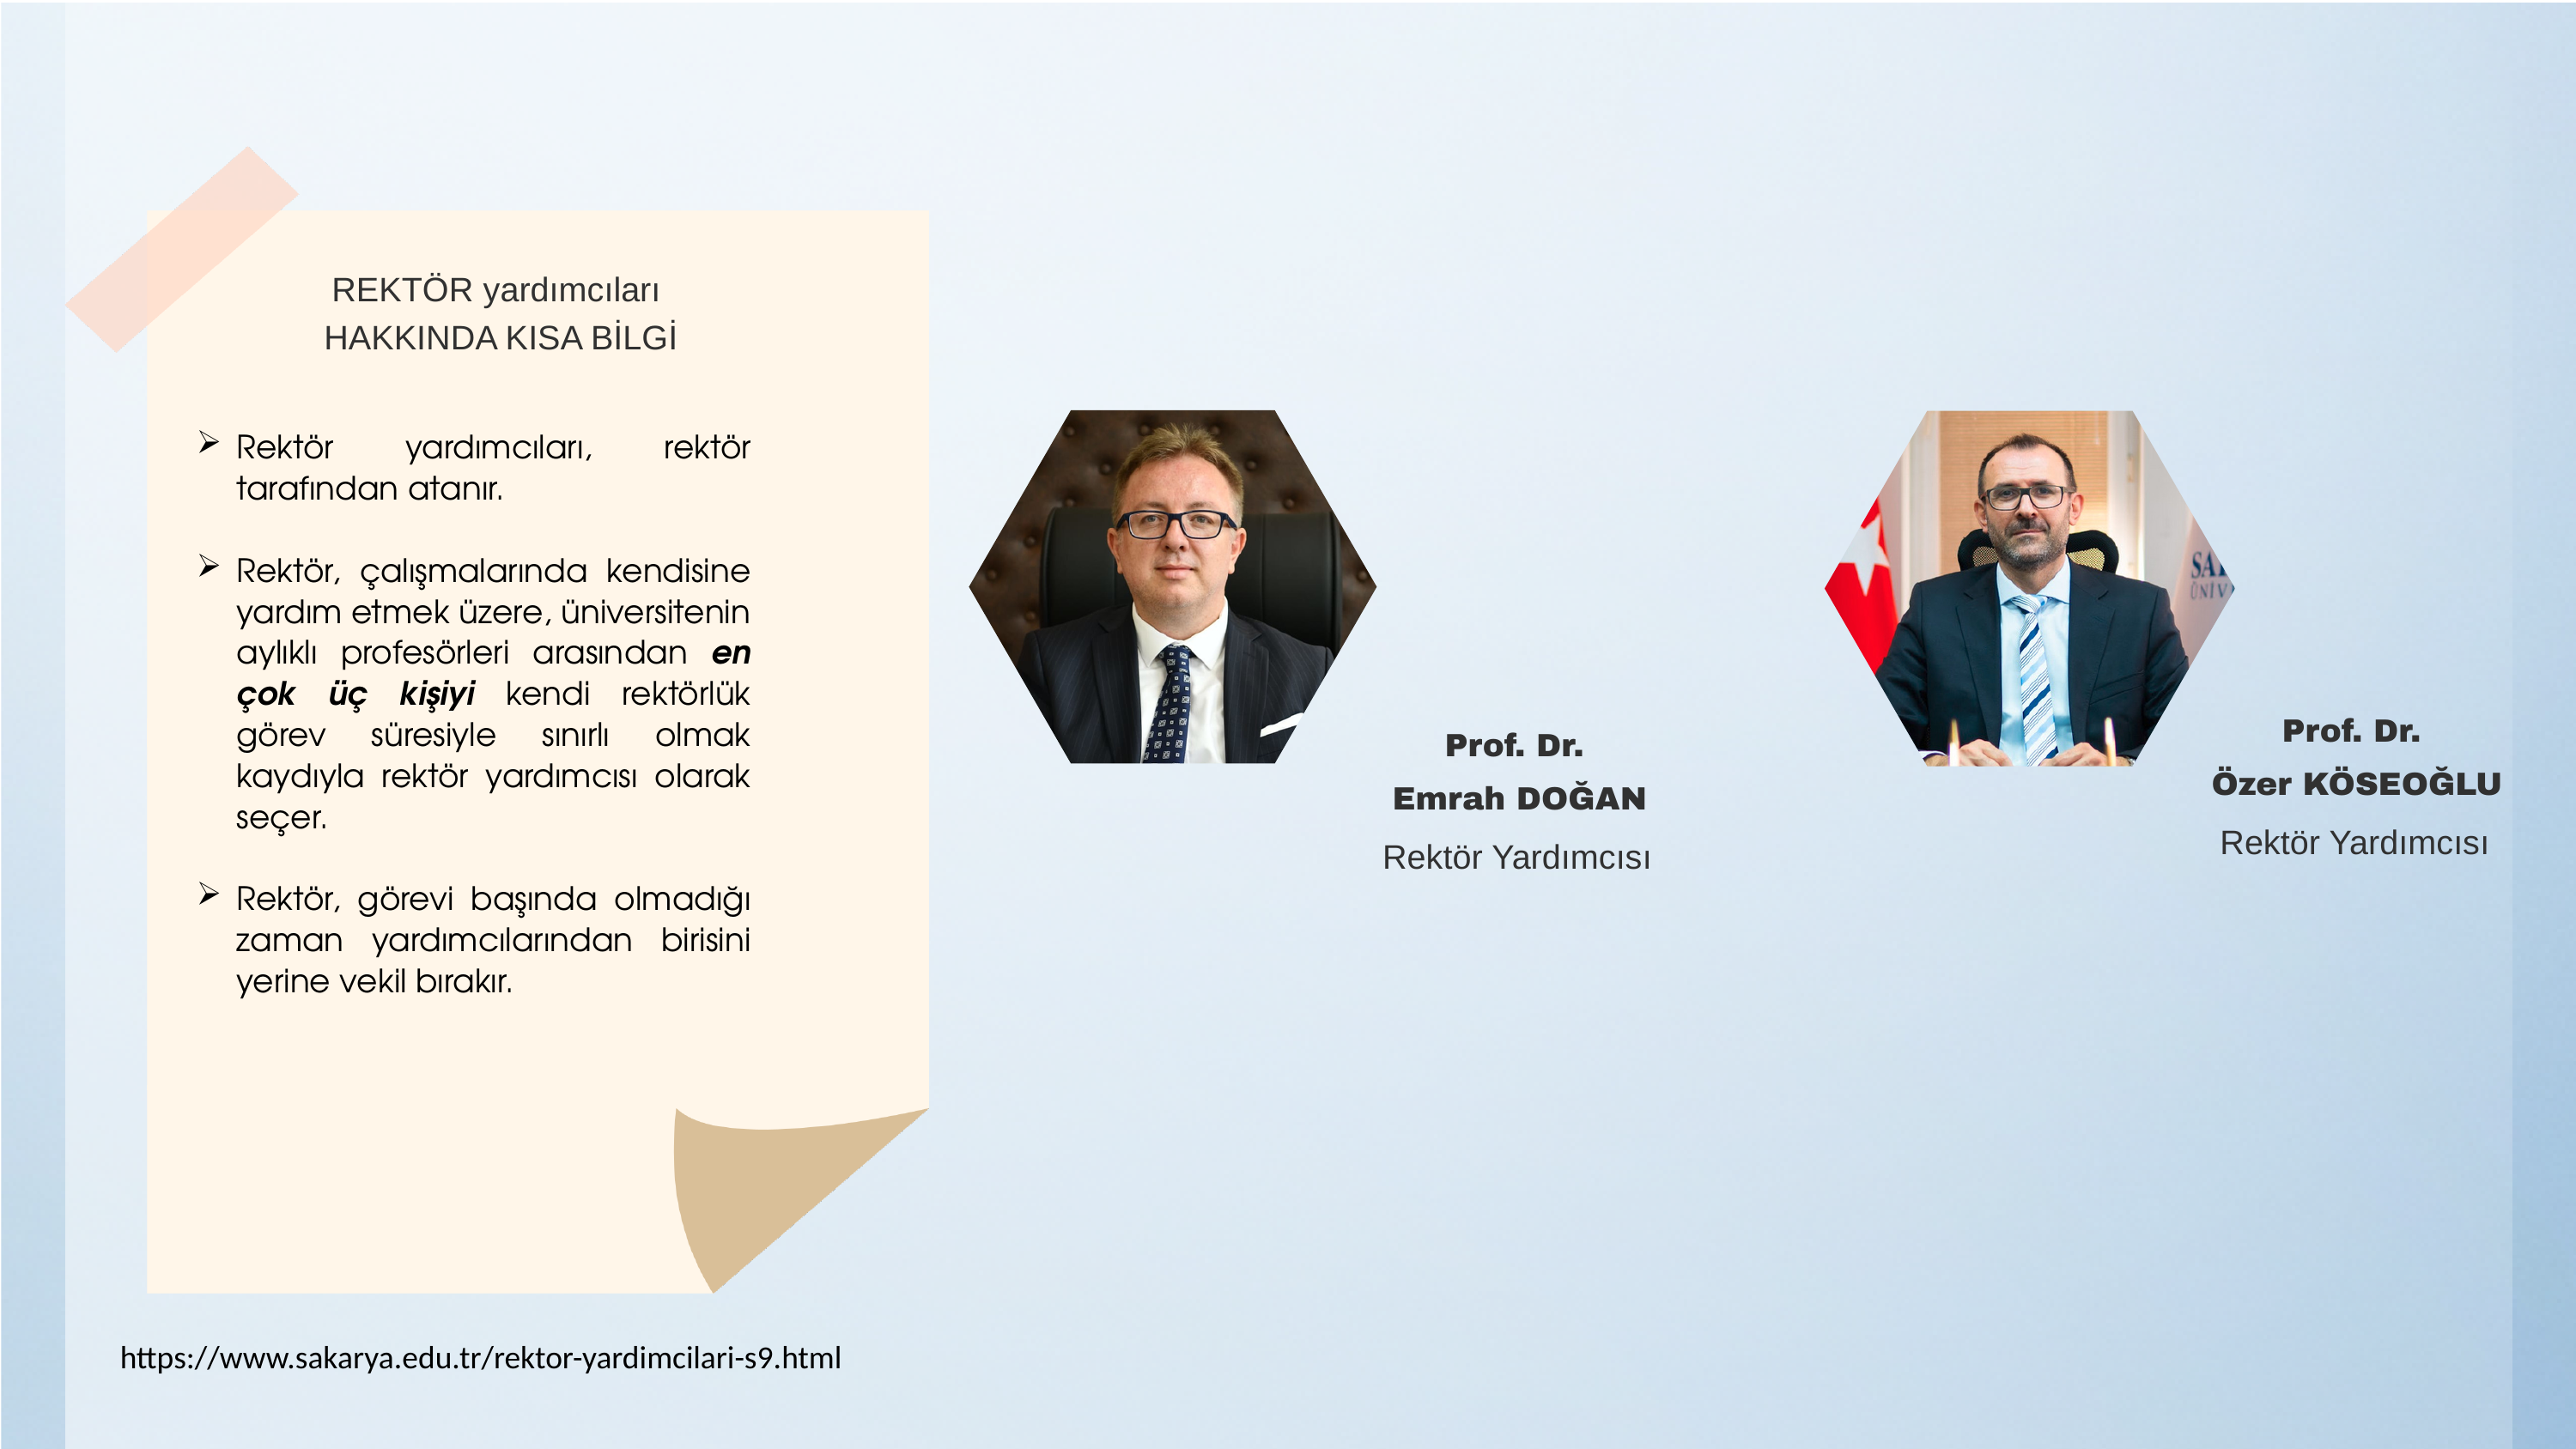

REKTÖR yardımcıları
HAKKINDA KISA BİLGİ

Rektör yardımcıları, rektör tarafından atanır.

Rektör, çalışmalarında kendisine yardım etmek üzere, üniversitenin aylıklı profesörleri arasından en çok üç kişiyi kendi rektörlük görev süresiyle sınırlı olmak kaydıyla rektör yardımcısı olarak seçer.

Rektör, görevi başında olmadığı zaman yardımcılarından birisini yerine vekil bırakır.

Prof. Dr.
Özer KÖSEOĞLU
Rektör Yardımcısı
Prof. Dr.
Emrah DOĞAN
Rektör Yardımcısı
https://www.sakarya.edu.tr/rektor-yardimcilari-s9.html